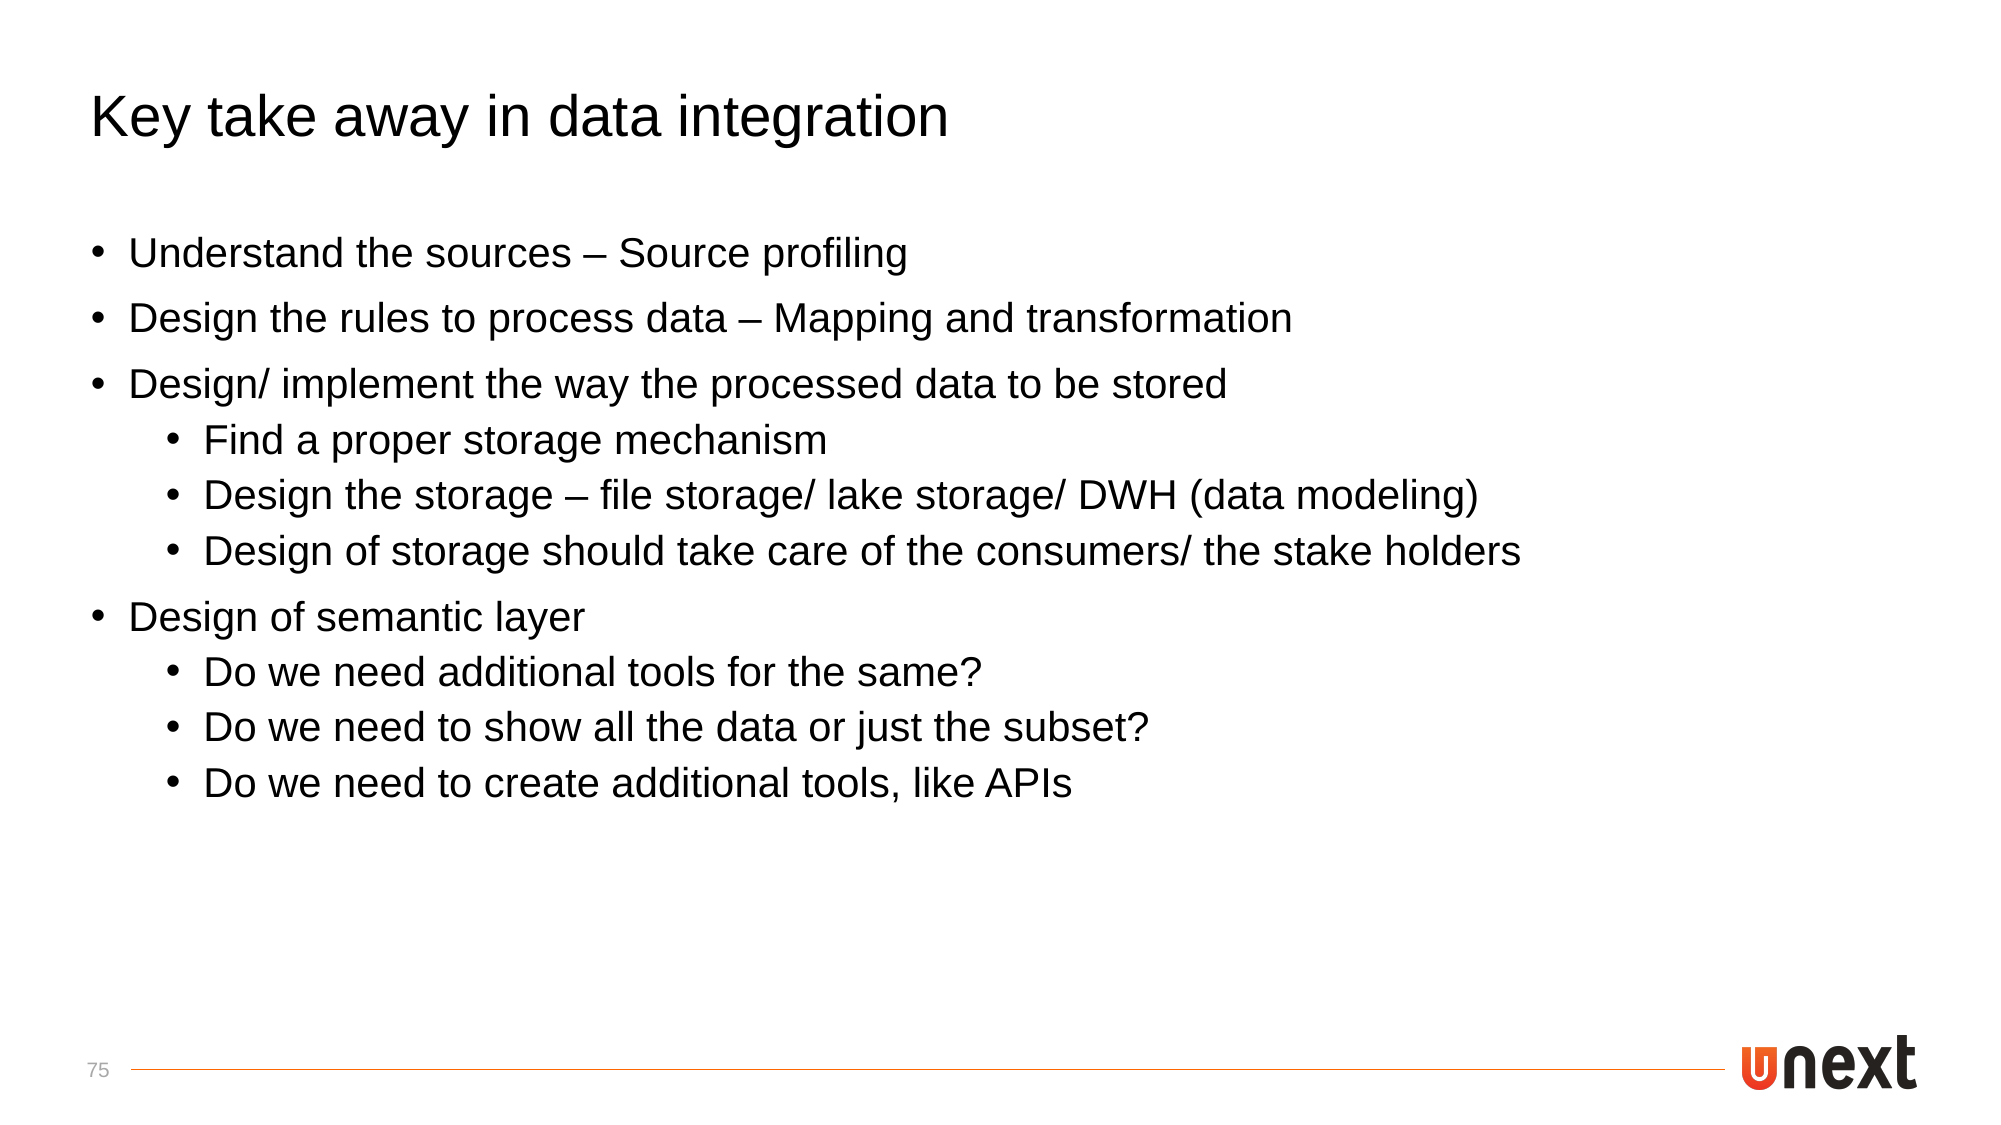

Key take away in data integration
Understand the sources – Source profiling
Design the rules to process data – Mapping and transformation
Design/ implement the way the processed data to be stored
Find a proper storage mechanism
Design the storage – file storage/ lake storage/ DWH (data modeling)
Design of storage should take care of the consumers/ the stake holders
Design of semantic layer
Do we need additional tools for the same?
Do we need to show all the data or just the subset?
Do we need to create additional tools, like APIs
75